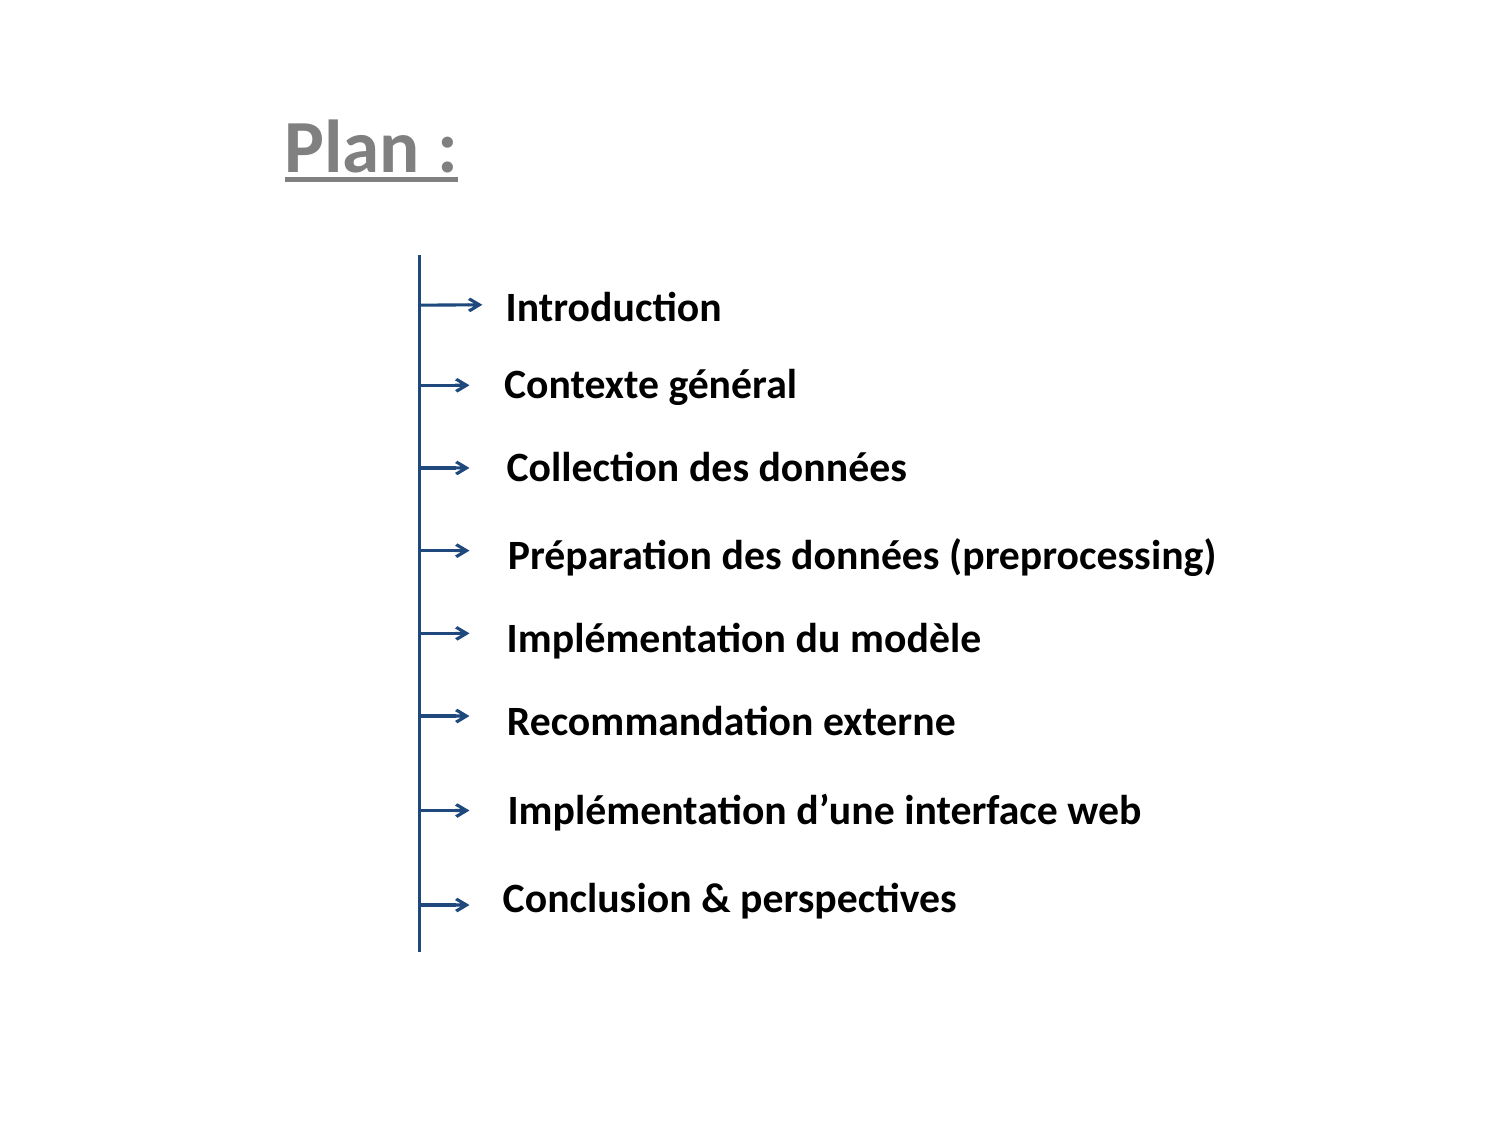

Plan :
 Introduction
 Contexte général
Collection des données
Préparation des données (preprocessing)
Implémentation du modèle
Recommandation externe
Implémentation d’une interface web
Conclusion & perspectives